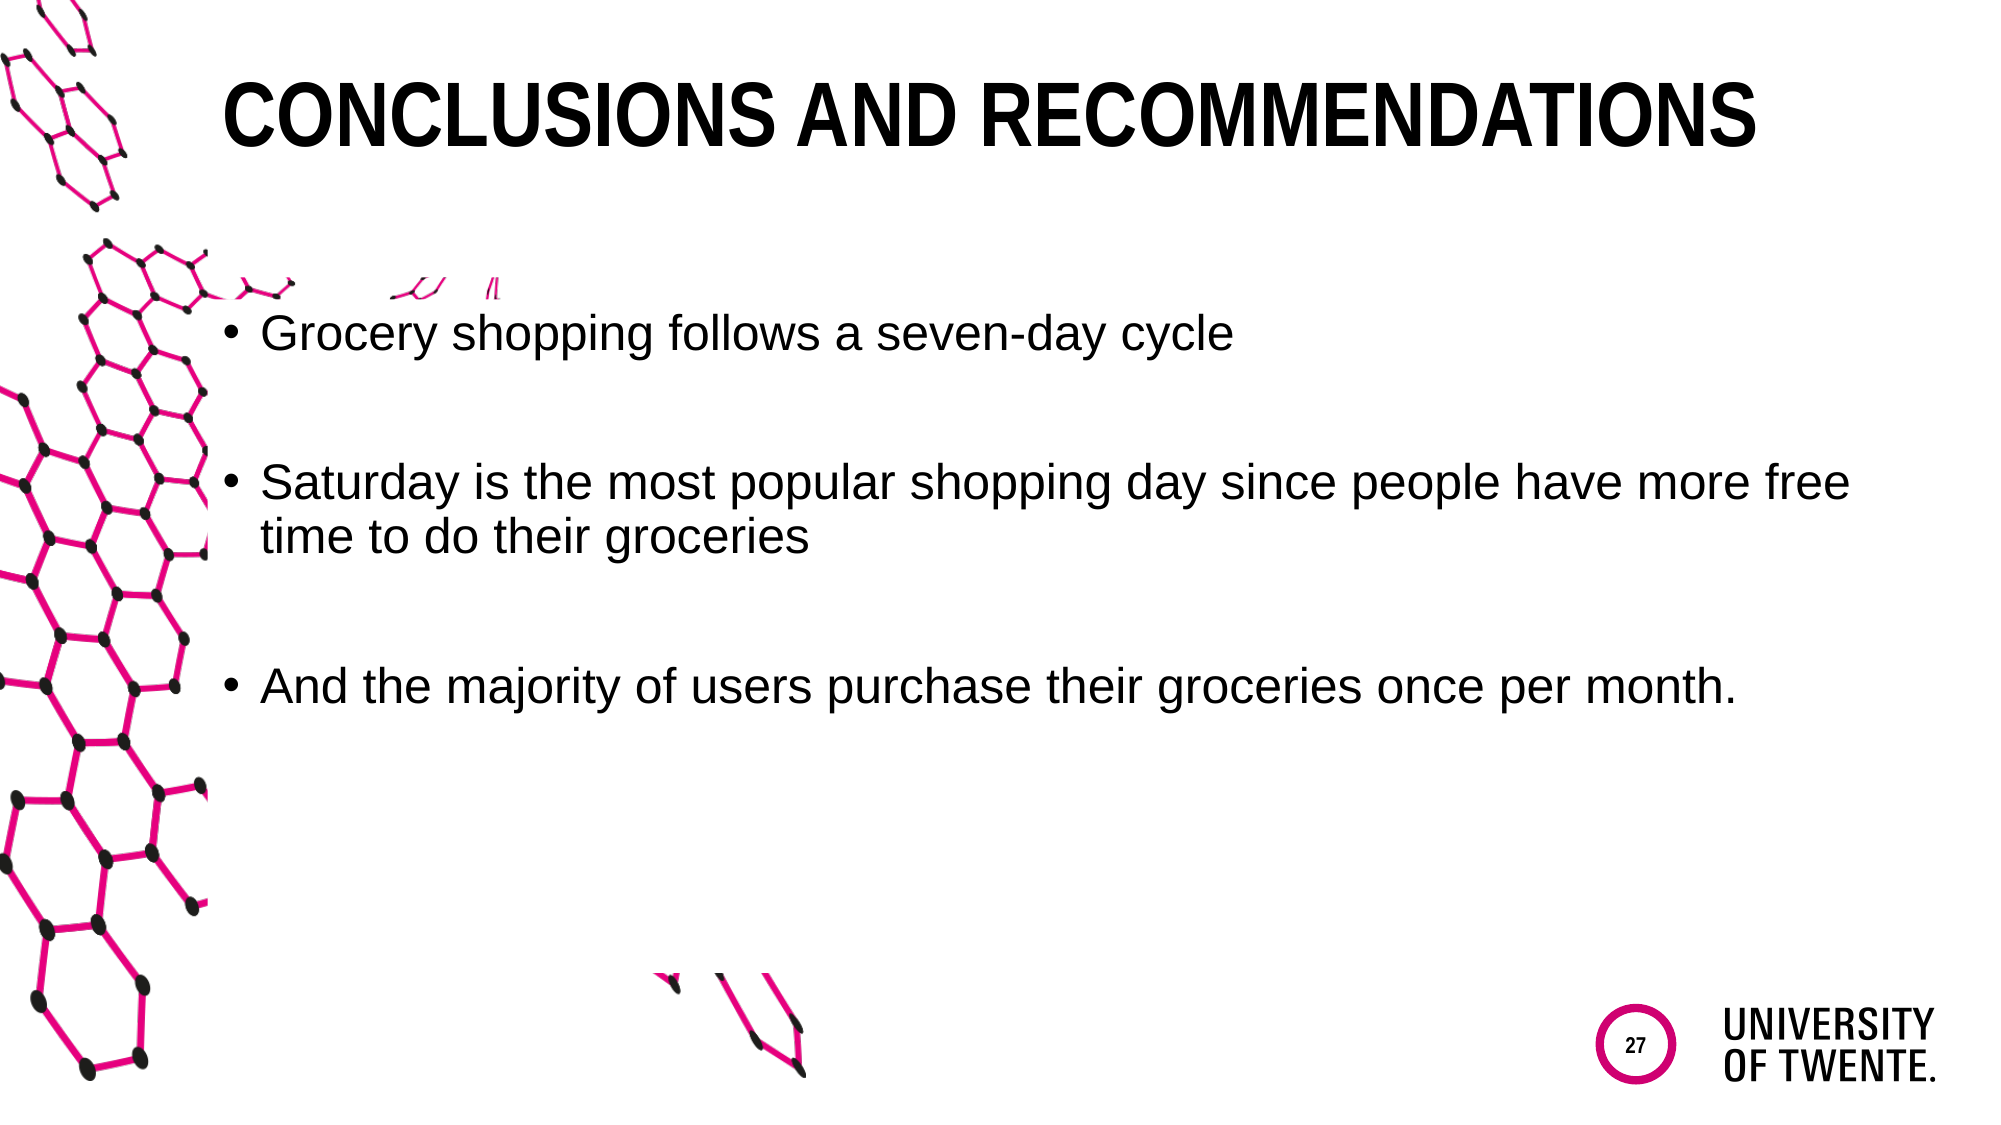

# Conclusions and recommendations
Grocery shopping follows a seven-day cycle

Saturday is the most popular shopping day since people have more free time to do their groceries

And the majority of users purchase their groceries once per month.

27